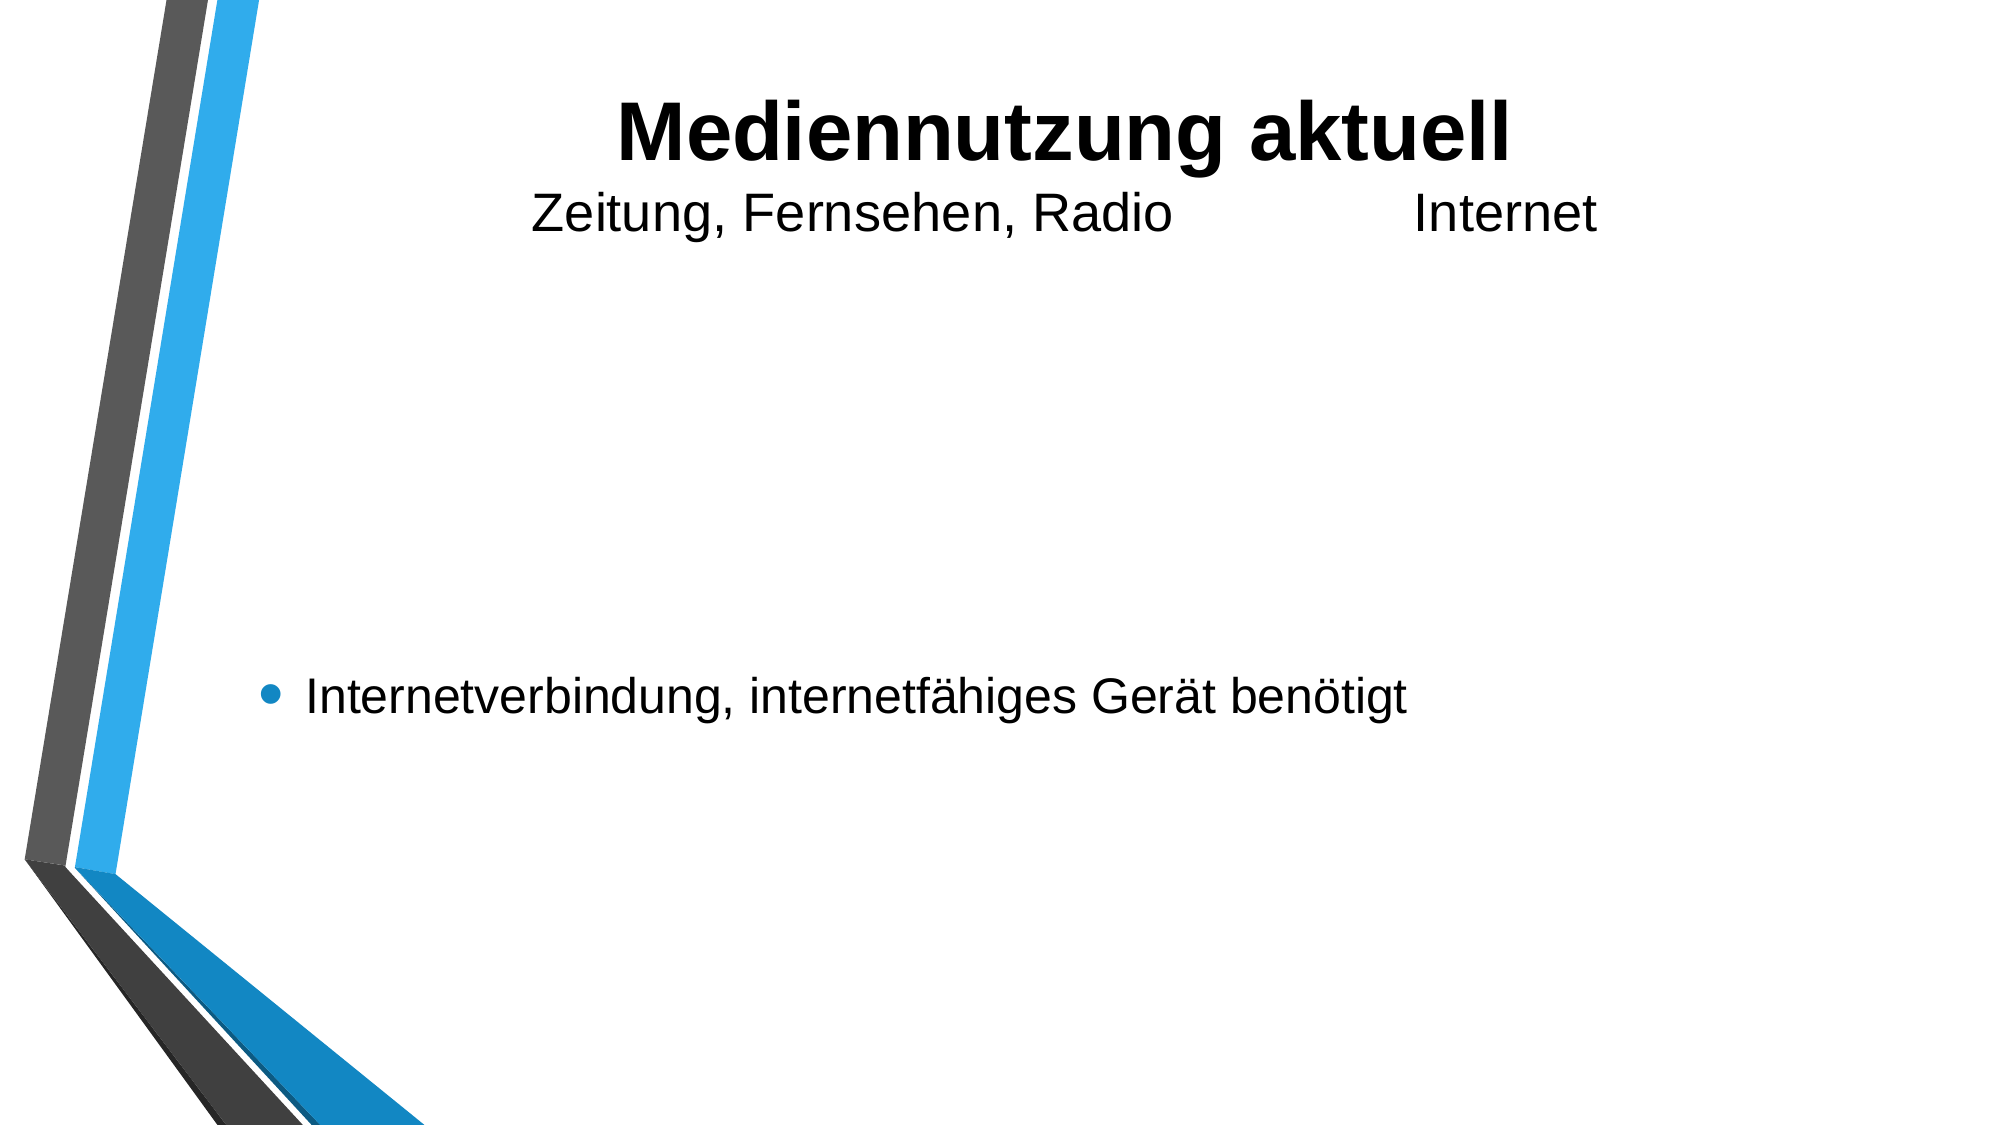

# Mediennutzung aktuell Zeitung, Fernsehen, Radio                Internet
Internetverbindung, internetfähiges Gerät benötigt